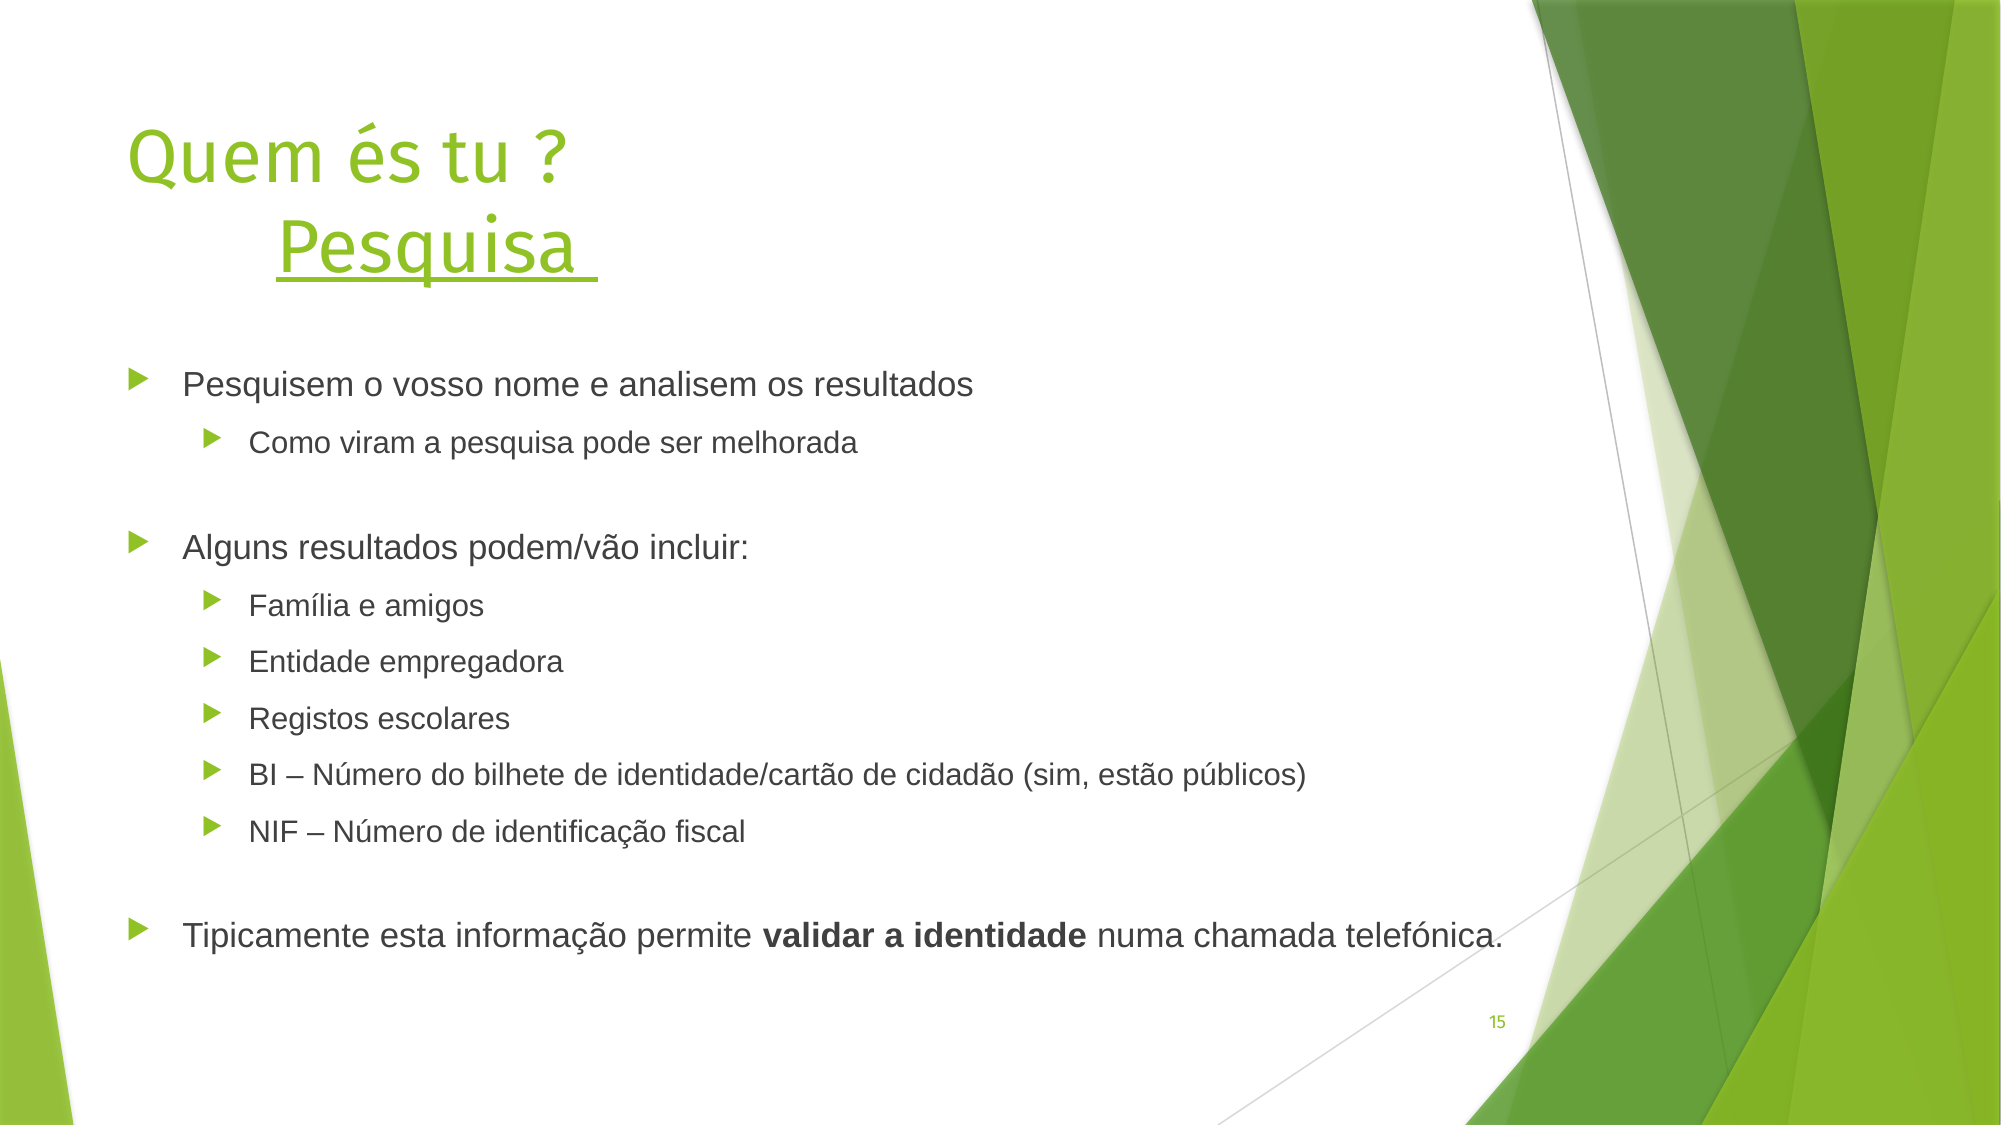

# Quem és tu ? Pesquisa
Pesquisem o vosso nome e analisem os resultados
Como viram a pesquisa pode ser melhorada

Alguns resultados podem/vão incluir:
Família e amigos
Entidade empregadora
Registos escolares
BI – Número do bilhete de identidade/cartão de cidadão (sim, estão públicos)
NIF – Número de identificação fiscal

Tipicamente esta informação permite validar a identidade numa chamada telefónica.

15